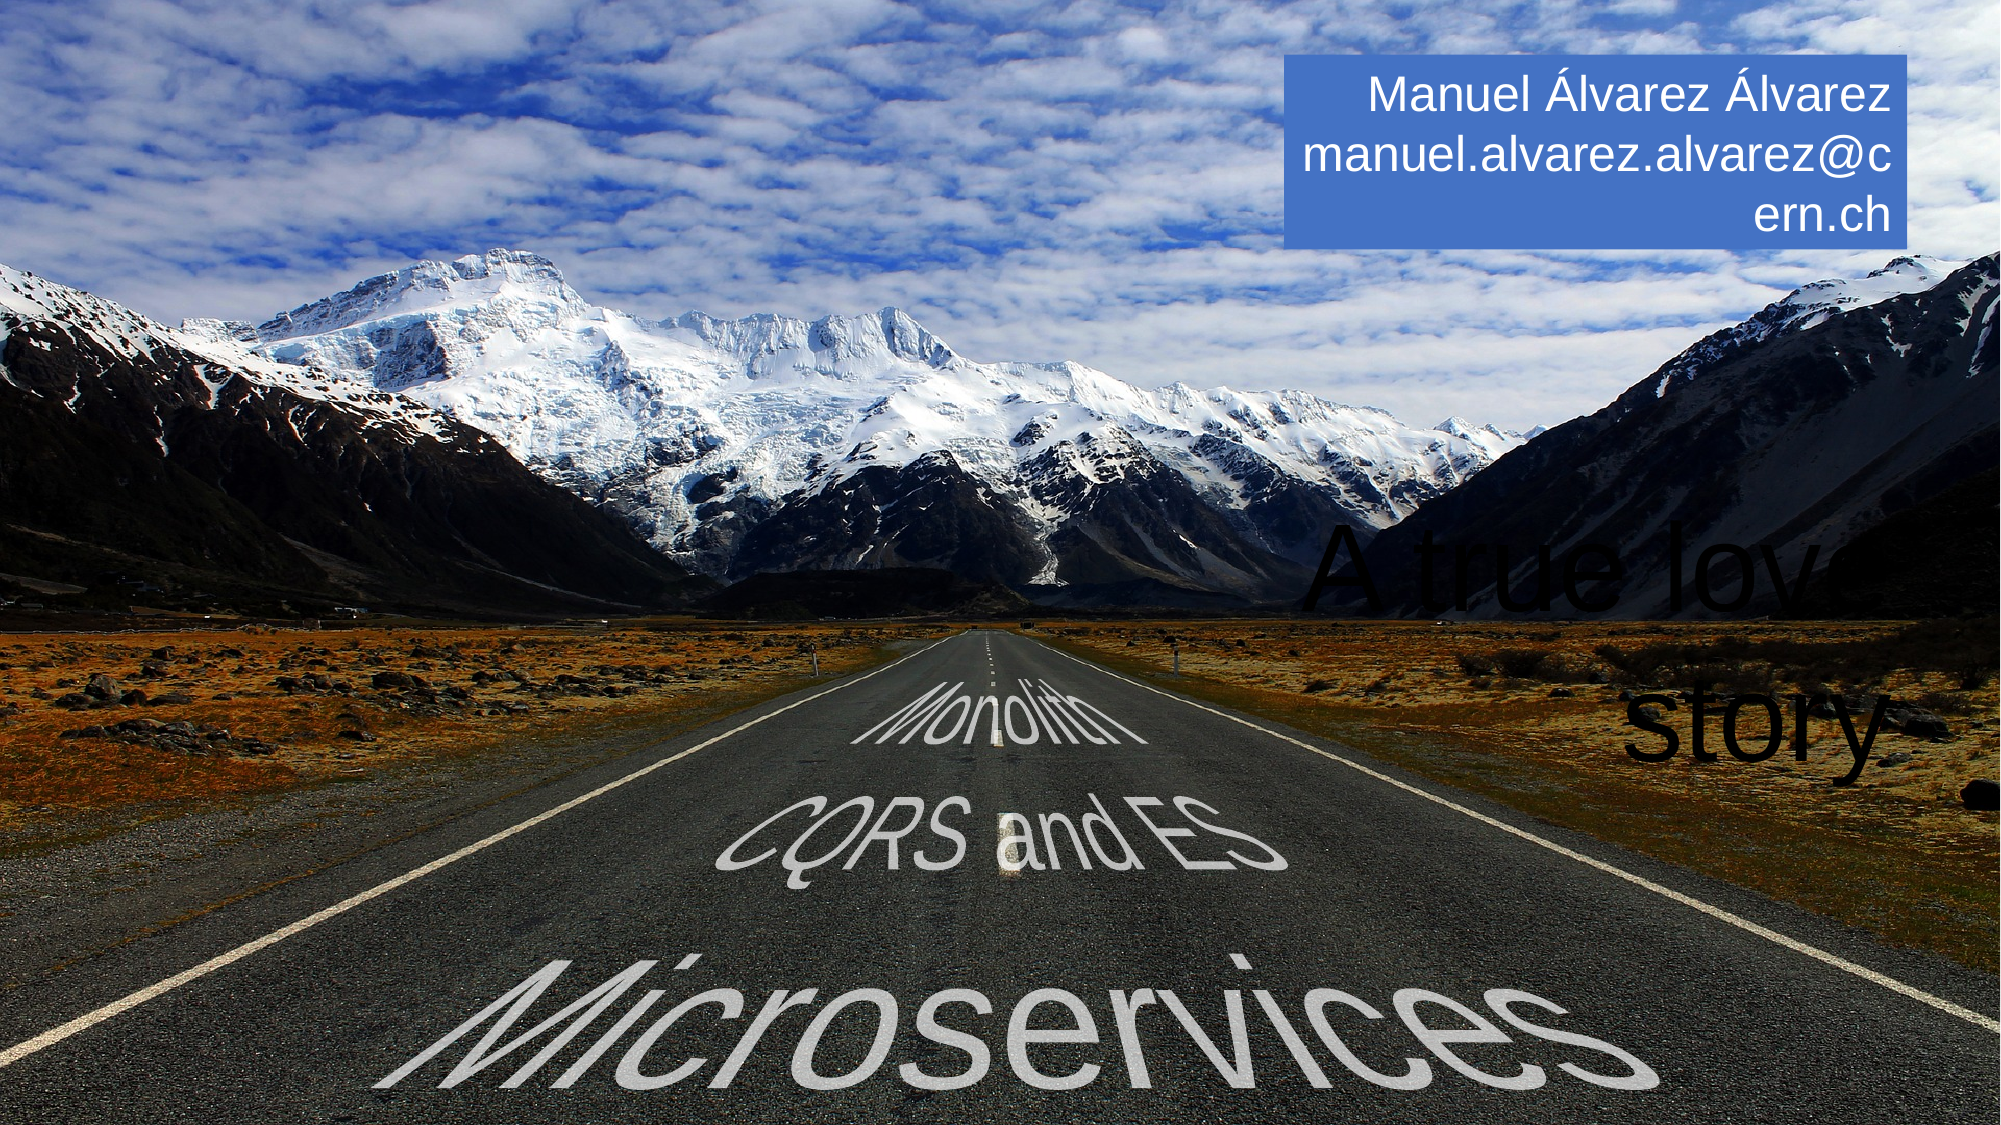

Manuel Álvarez Álvarez
manuel.alvarez.alvarez@cern.ch
A true love story
Monolith
CQRS and ES
Microservices